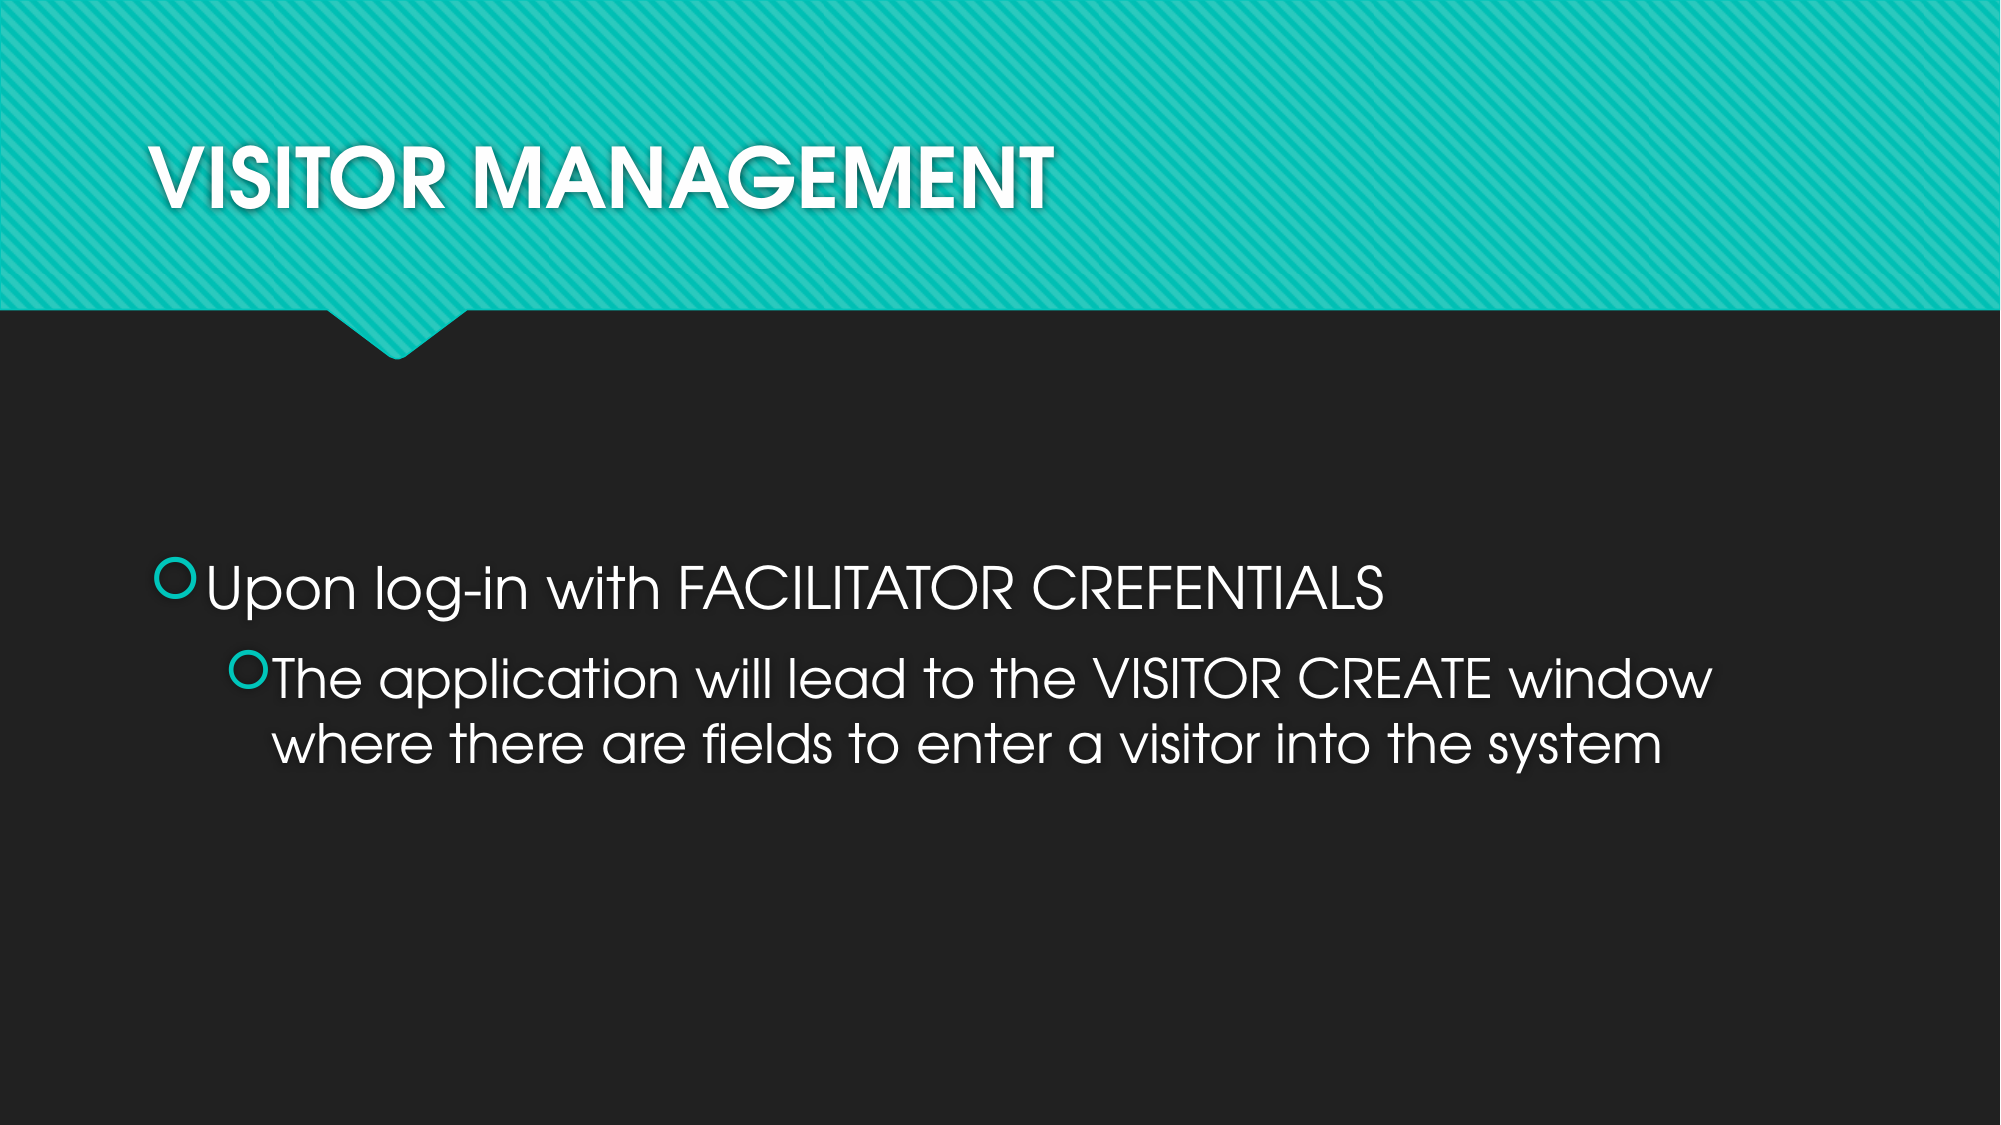

# VISITOR MANAGEMENT
Upon log-in with FACILITATOR CREFENTIALS
The application will lead to the VISITOR CREATE window where there are fields to enter a visitor into the system